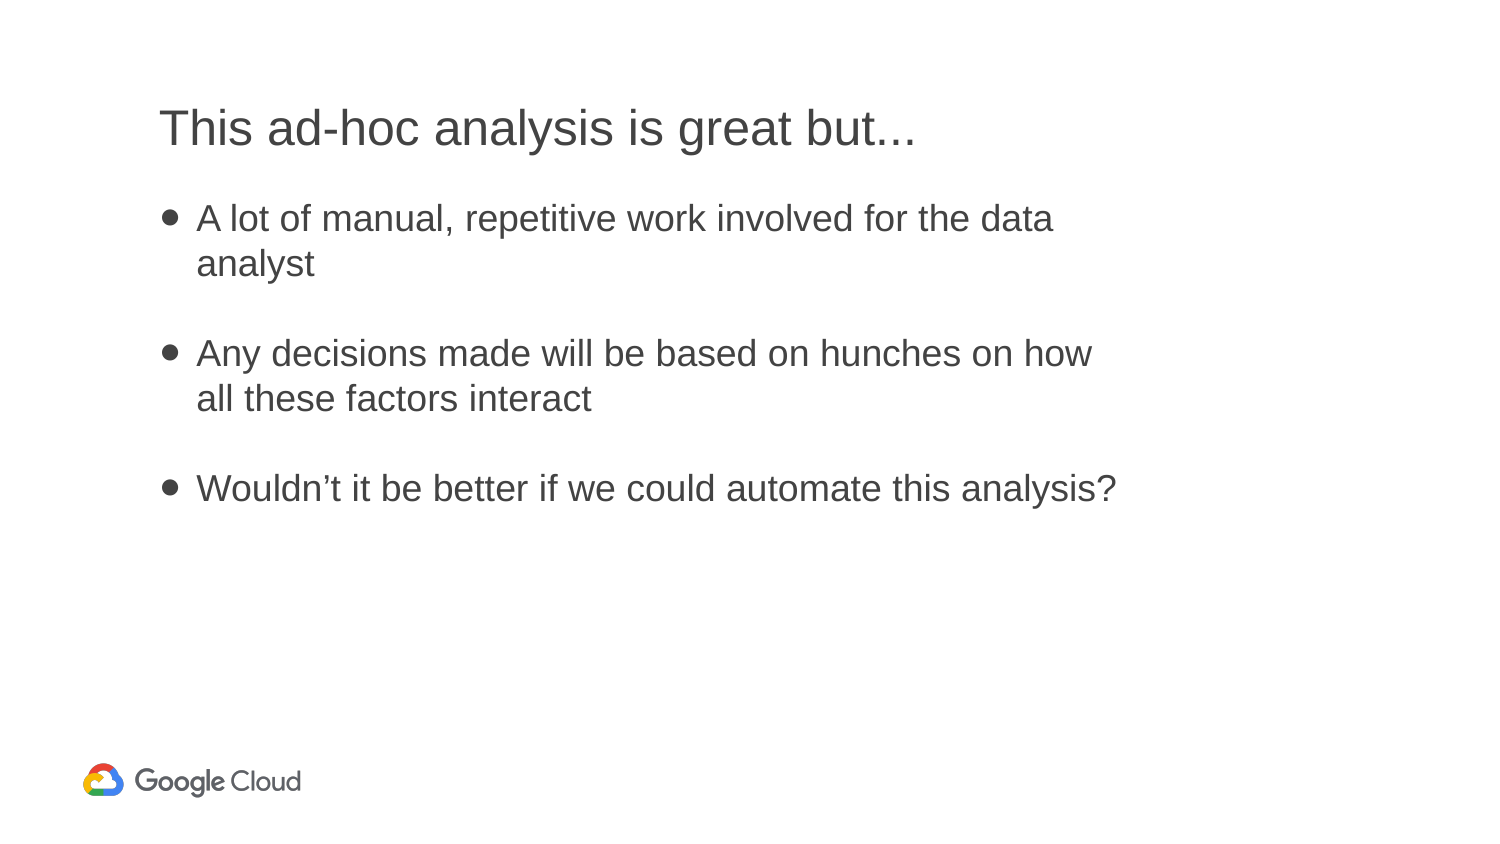

# This ad-hoc analysis is great but...
A lot of manual, repetitive work involved for the data analyst
Any decisions made will be based on hunches on how all these factors interact
Wouldn’t it be better if we could automate this analysis?